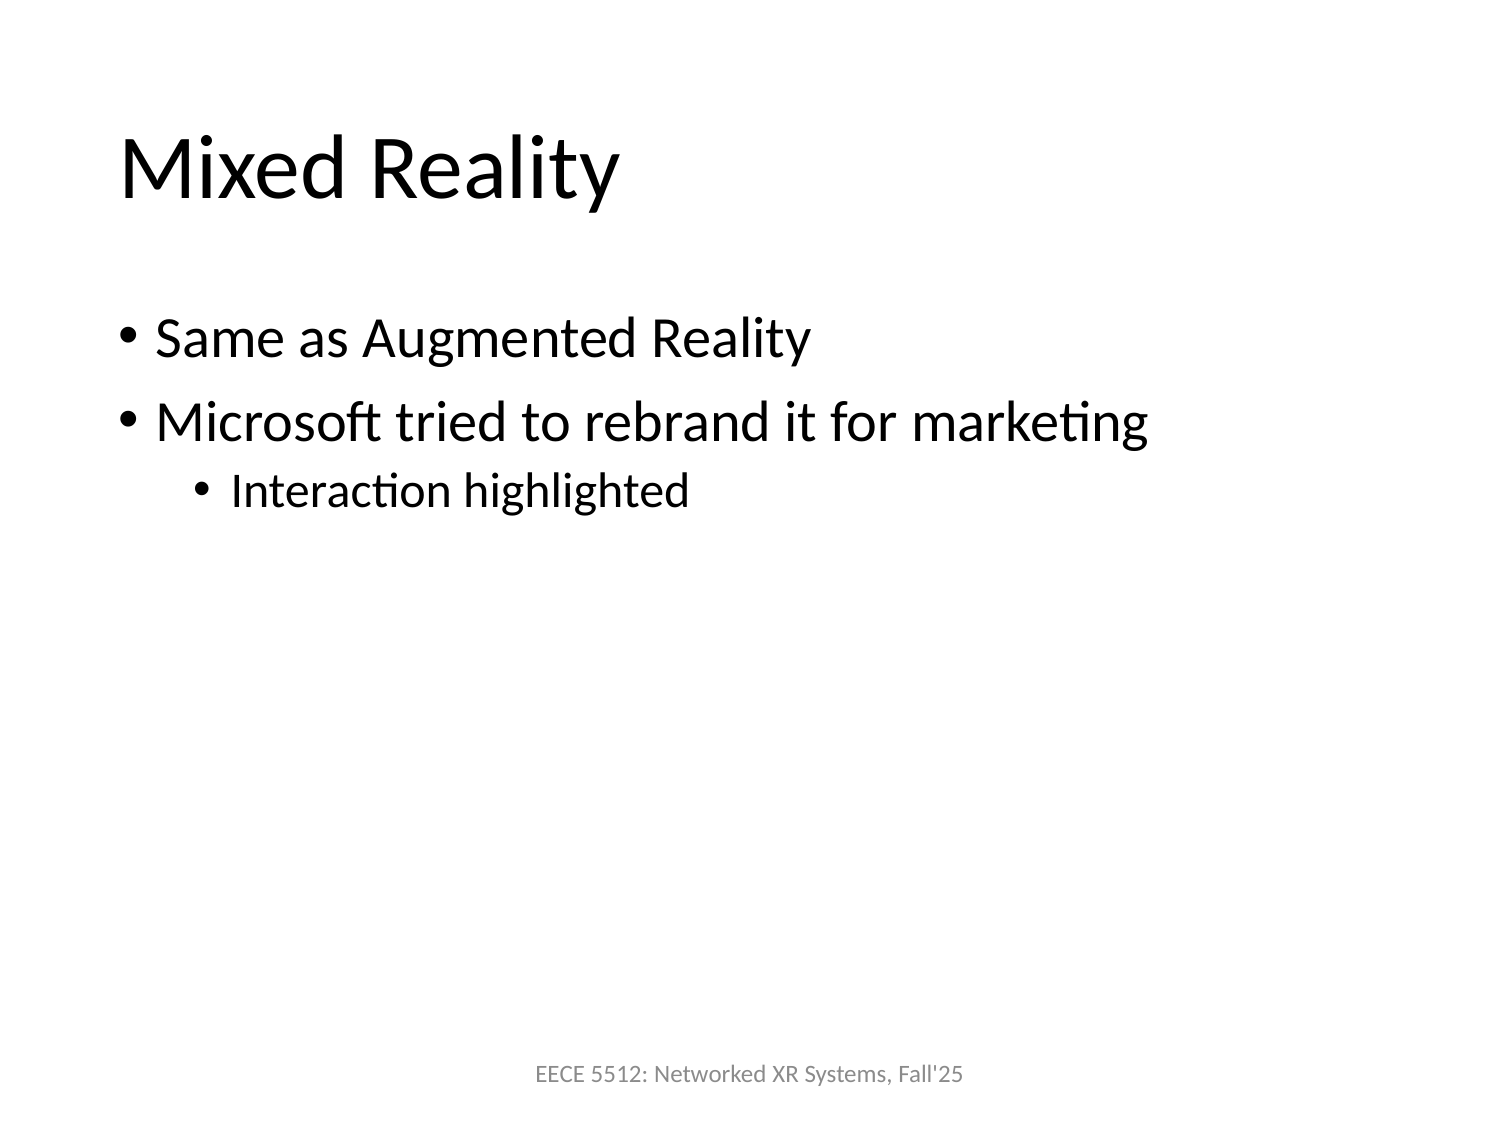

# Mixed Reality
Same as Augmented Reality
Microsoft tried to rebrand it for marketing
Interaction highlighted
EECE 5512: Networked XR Systems, Fall'25